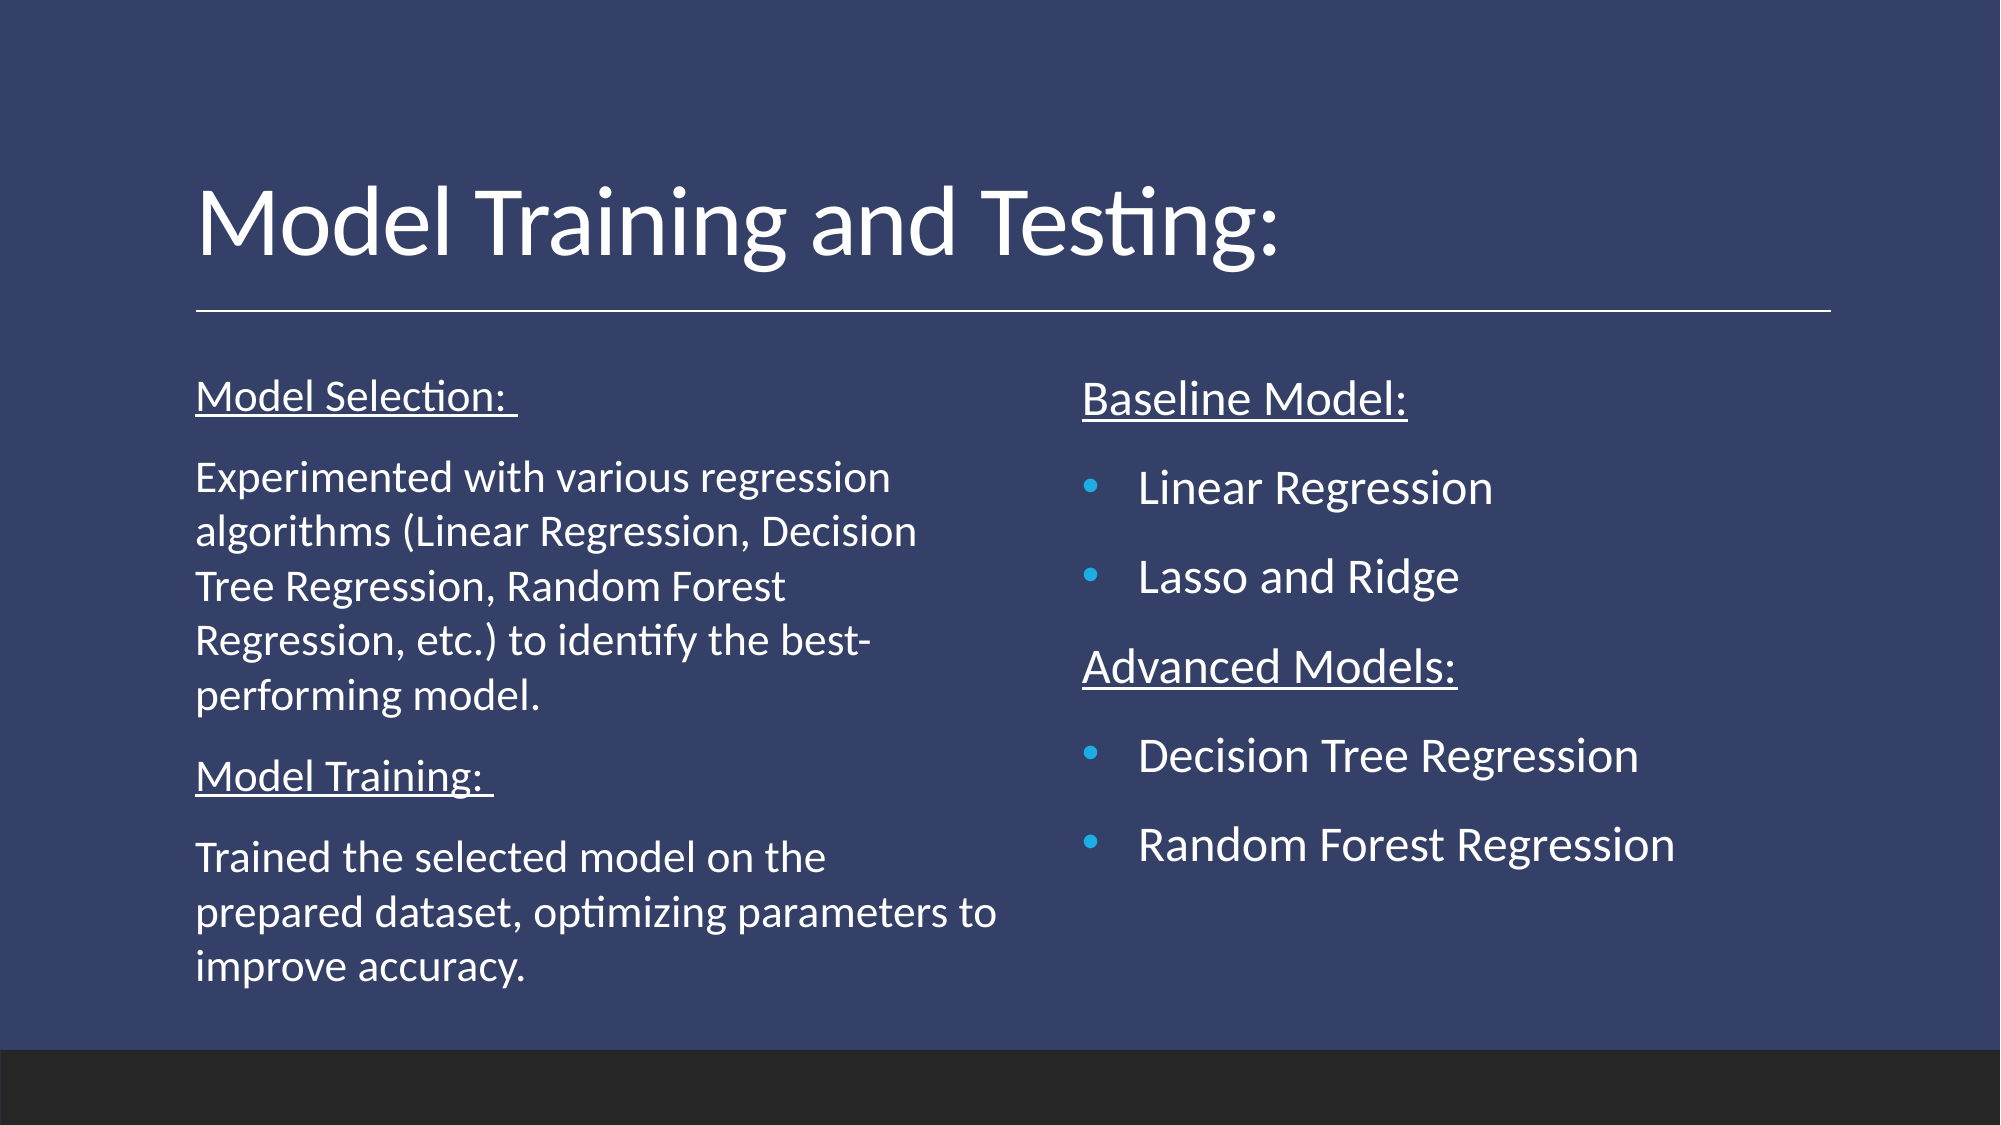

# Model Training and Testing:
Model Selection:
Experimented with various regression algorithms (Linear Regression, Decision Tree Regression, Random Forest Regression, etc.) to identify the best-performing model.
Model Training:
Trained the selected model on the prepared dataset, optimizing parameters to improve accuracy.
Baseline Model:
Linear Regression
Lasso and Ridge
Advanced Models:
Decision Tree Regression
Random Forest Regression